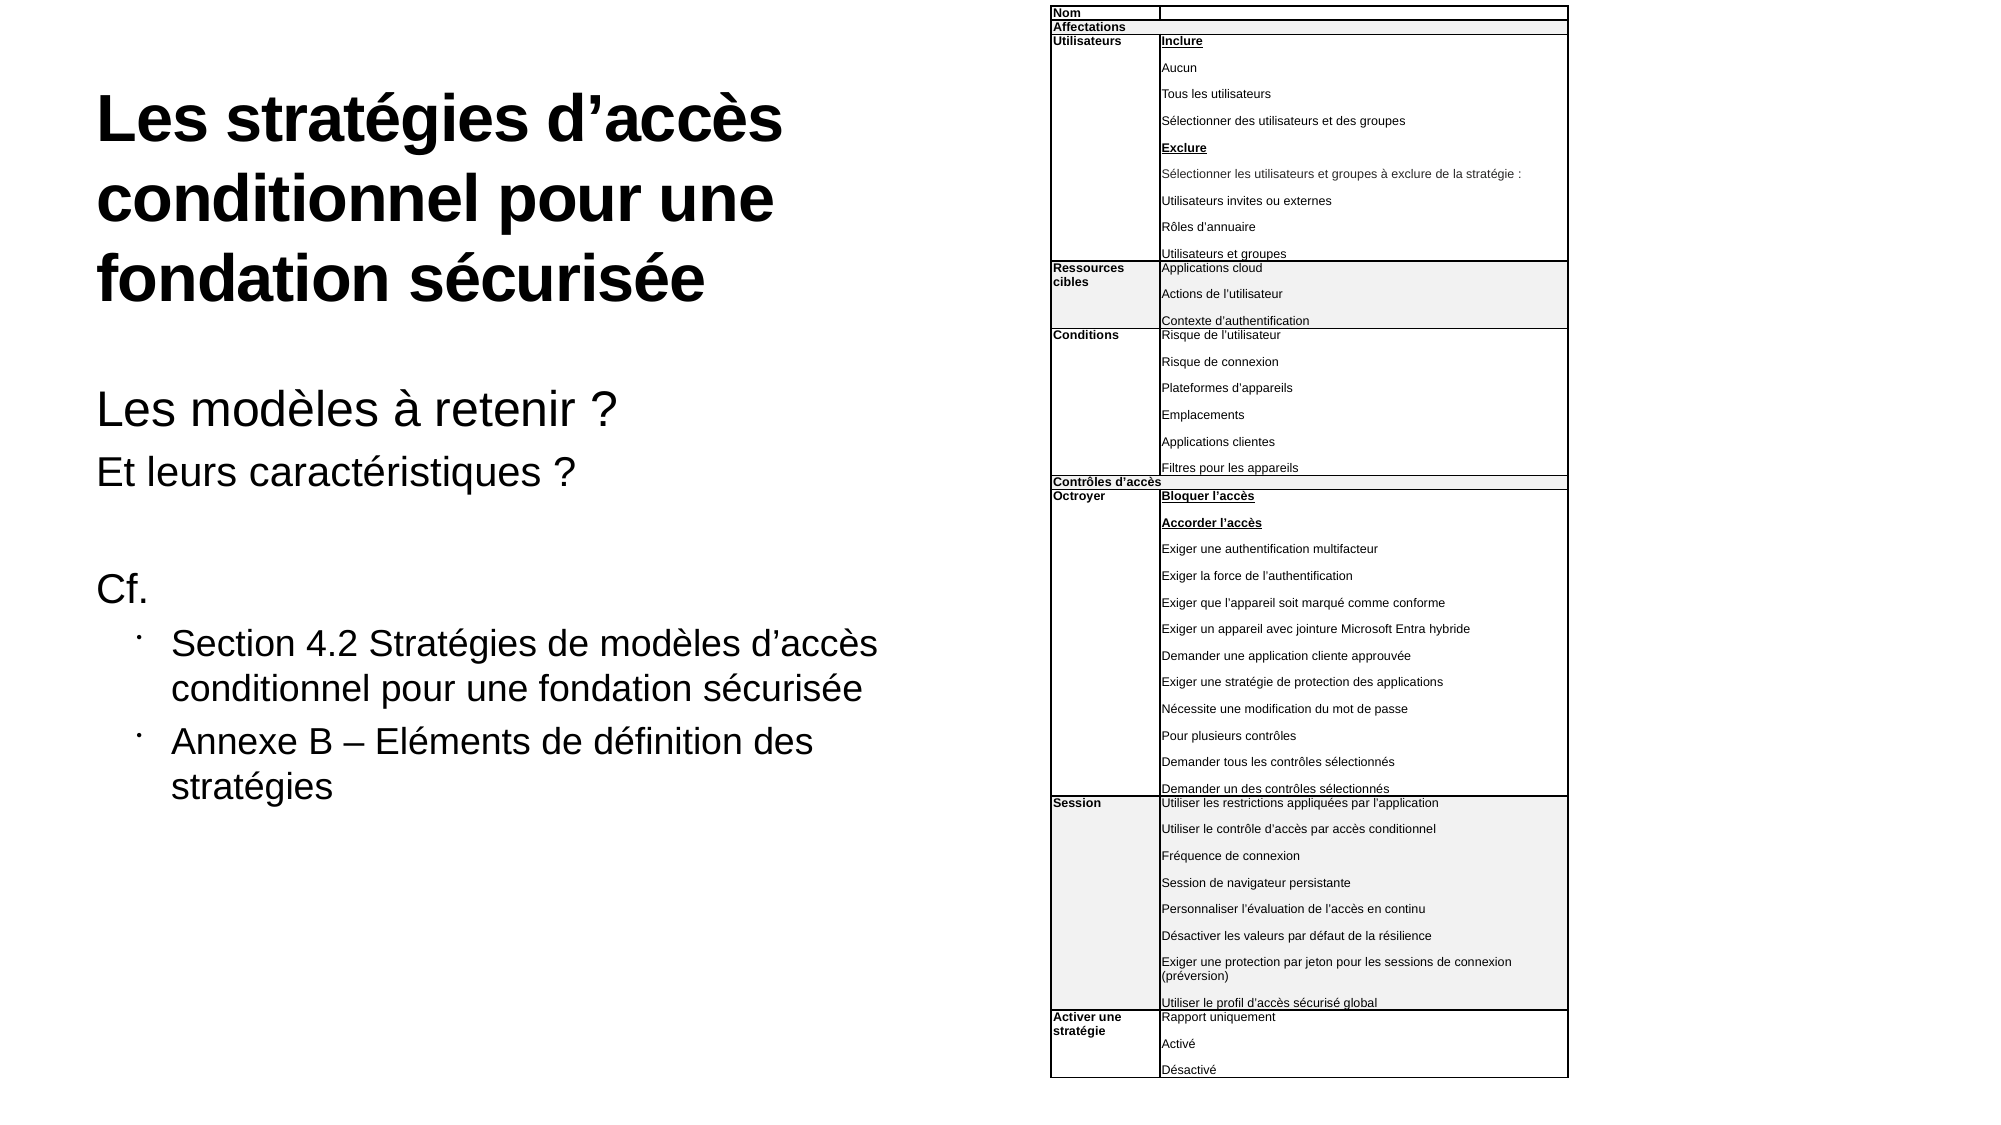

| Nom |  |
| --- | --- |
| Affectations |  |
| Utilisateurs | Inclure Aucun Tous les utilisateurs Sélectionner des utilisateurs et des groupes Exclure Sélectionner les utilisateurs et groupes à exclure de la stratégie : Utilisateurs invites ou externes Rôles d’annuaire Utilisateurs et groupes |
| Ressources cibles | Applications cloud Actions de l’utilisateur Contexte d’authentification |
| Conditions | Risque de l’utilisateur Risque de connexion Plateformes d’appareils Emplacements Applications clientes Filtres pour les appareils |
| Contrôles d’accès |  |
| Octroyer | Bloquer l’accès Accorder l’accès Exiger une authentification multifacteur Exiger la force de l’authentification Exiger que l’appareil soit marqué comme conforme Exiger un appareil avec jointure Microsoft Entra hybride Demander une application cliente approuvée Exiger une stratégie de protection des applications Nécessite une modification du mot de passe Pour plusieurs contrôles Demander tous les contrôles sélectionnés Demander un des contrôles sélectionnés |
| Session | Utiliser les restrictions appliquées par l’application Utiliser le contrôle d’accès par accès conditionnel Fréquence de connexion Session de navigateur persistante Personnaliser l’évaluation de l’accès en continu Désactiver les valeurs par défaut de la résilience Exiger une protection par jeton pour les sessions de connexion (préversion) Utiliser le profil d’accès sécurisé global |
| Activer une stratégie | Rapport uniquement Activé Désactivé |
# Les stratégies d’accès conditionnel pour une fondation sécurisée
Les modèles à retenir ?
Et leurs caractéristiques ?

Cf.
Section 4.2 Stratégies de modèles d’accès conditionnel pour une fondation sécurisée
Annexe B – Eléments de définition des stratégies